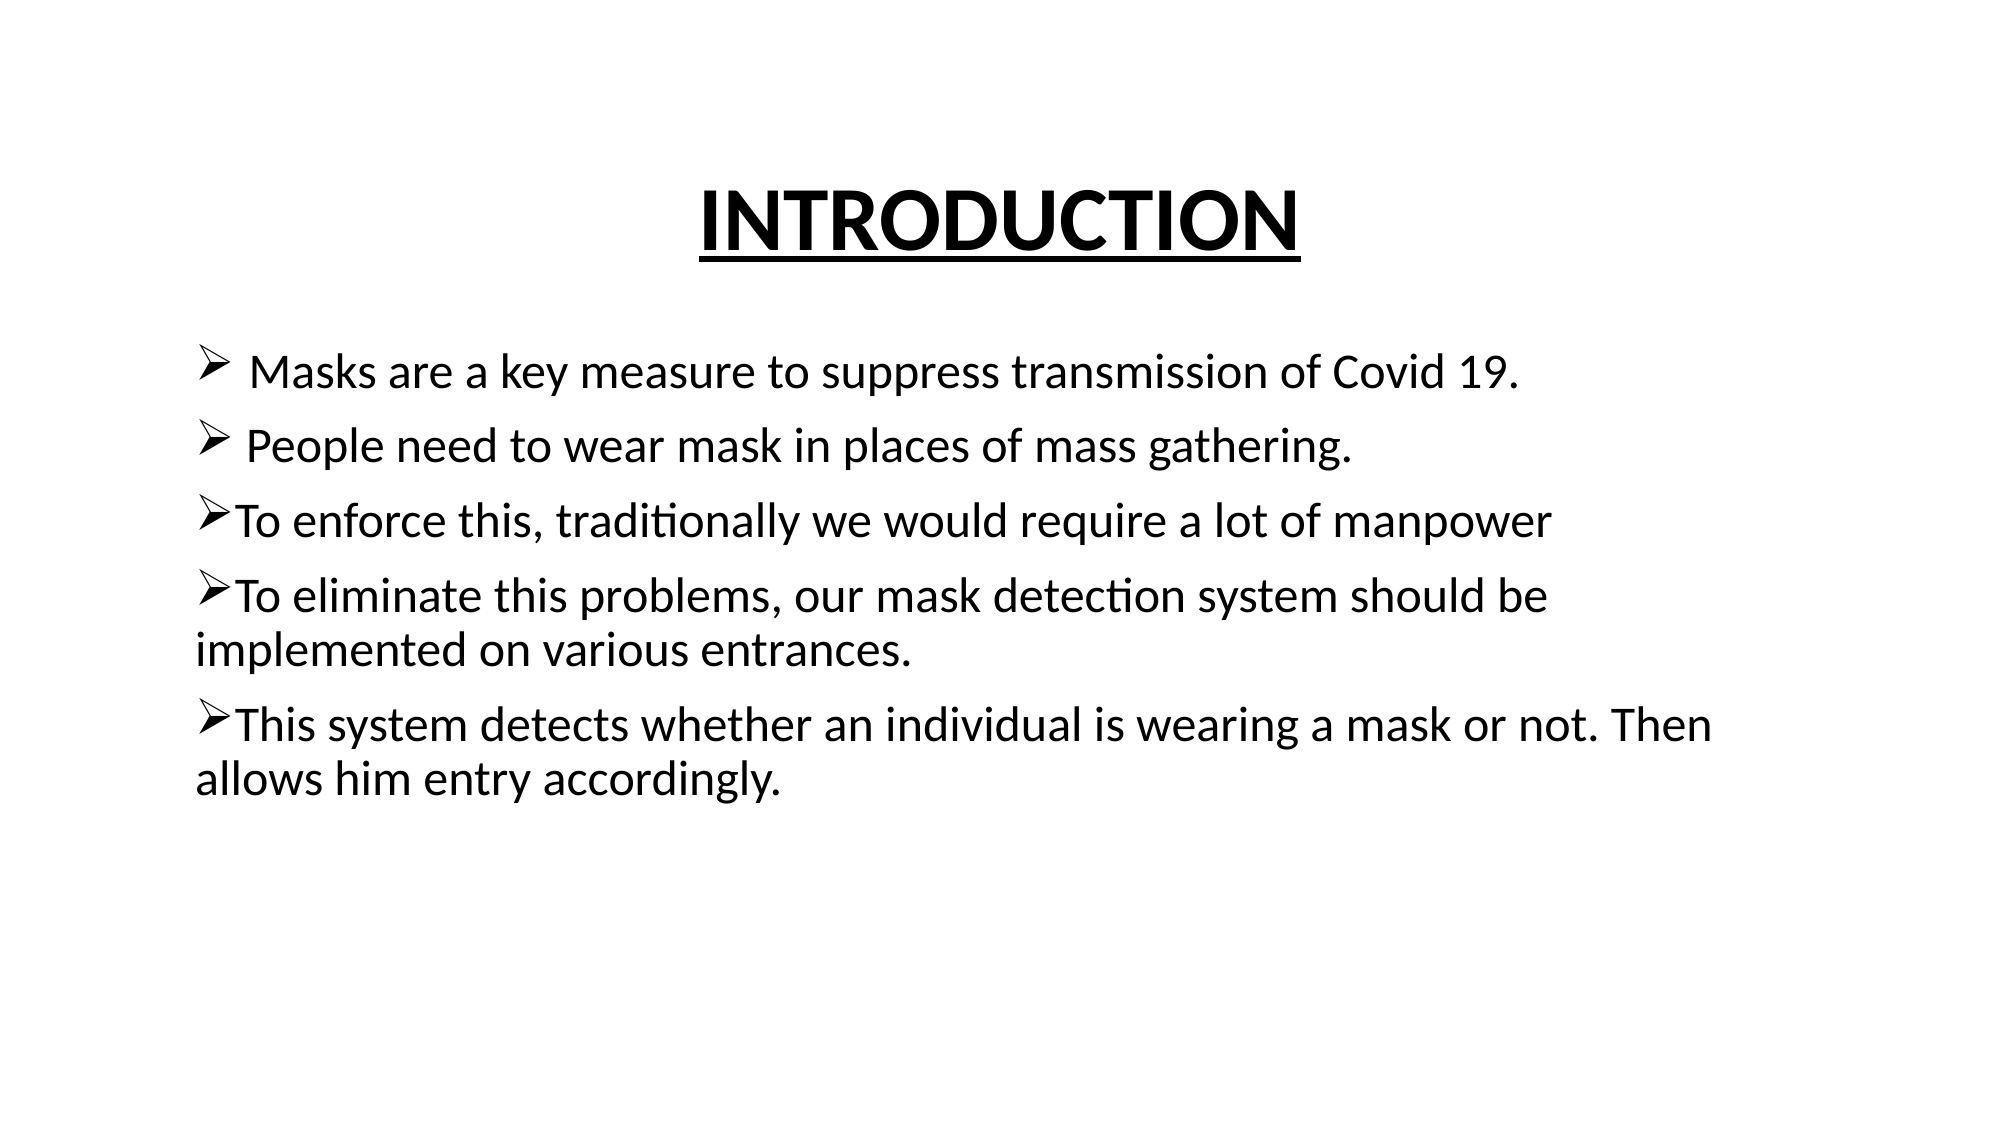

# INTRODUCTION
 Masks are a key measure to suppress transmission of Covid 19.
 People need to wear mask in places of mass gathering.
To enforce this, traditionally we would require a lot of manpower
To eliminate this problems, our mask detection system should be implemented on various entrances.
This system detects whether an individual is wearing a mask or not. Then allows him entry accordingly.